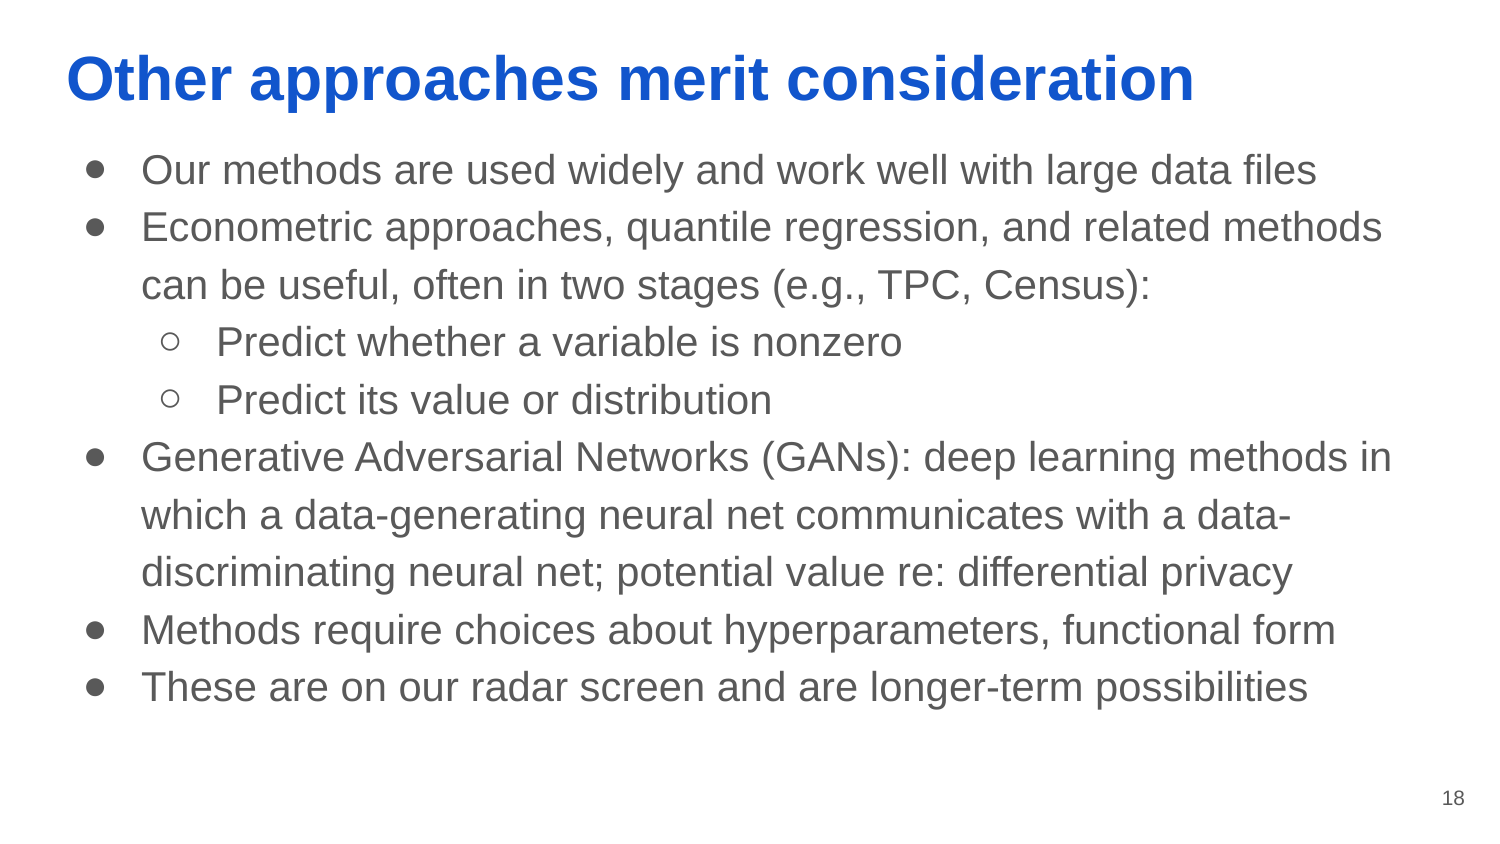

# Other approaches merit consideration
Our methods are used widely and work well with large data files
Econometric approaches, quantile regression, and related methods can be useful, often in two stages (e.g., TPC, Census):
Predict whether a variable is nonzero
Predict its value or distribution
Generative Adversarial Networks (GANs): deep learning methods in which a data-generating neural net communicates with a data-discriminating neural net; potential value re: differential privacy
Methods require choices about hyperparameters, functional form
These are on our radar screen and are longer-term possibilities
18